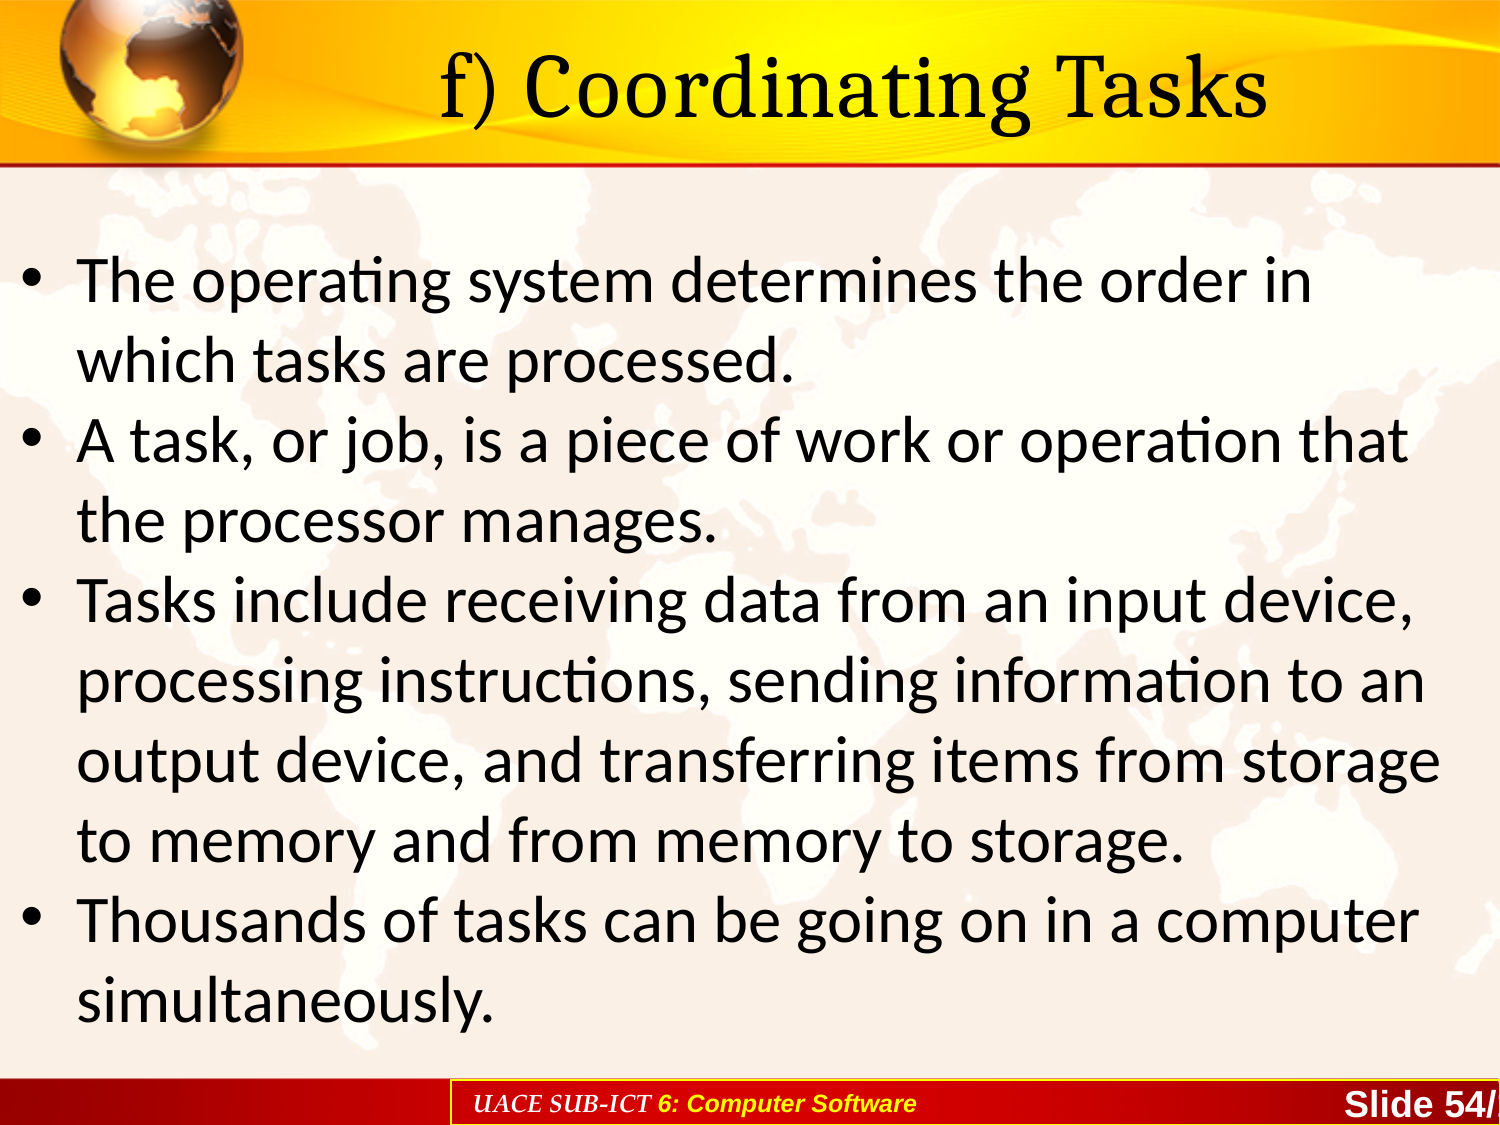

# f) Coordinating Tasks
The operating system determines the order in which tasks are processed.
A task, or job, is a piece of work or operation that the processor manages.
Tasks include receiving data from an input device, processing instructions, sending information to an output device, and transferring items from storage to memory and from memory to storage.
Thousands of tasks can be going on in a computer simultaneously.